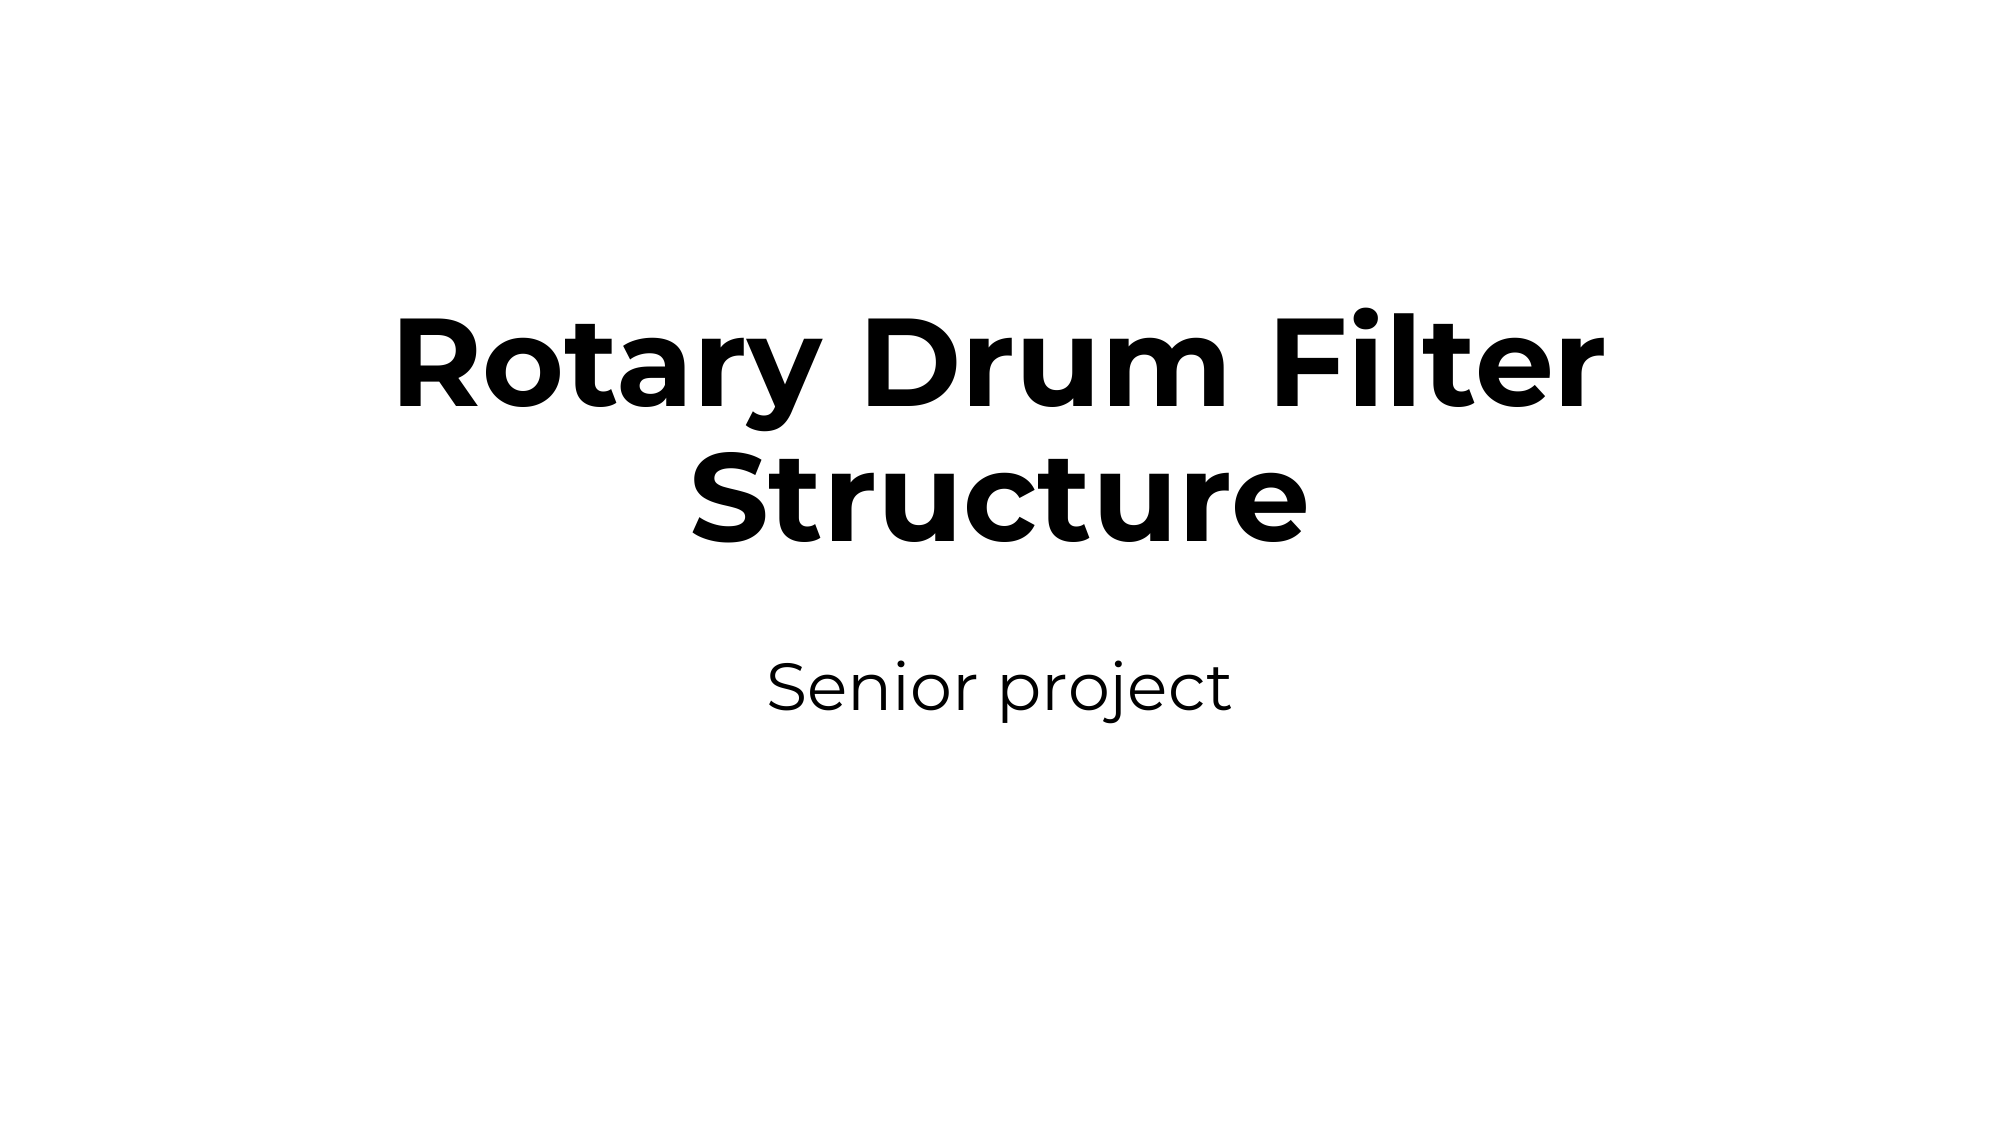

# Rotary Drum Filter Structure
Senior project